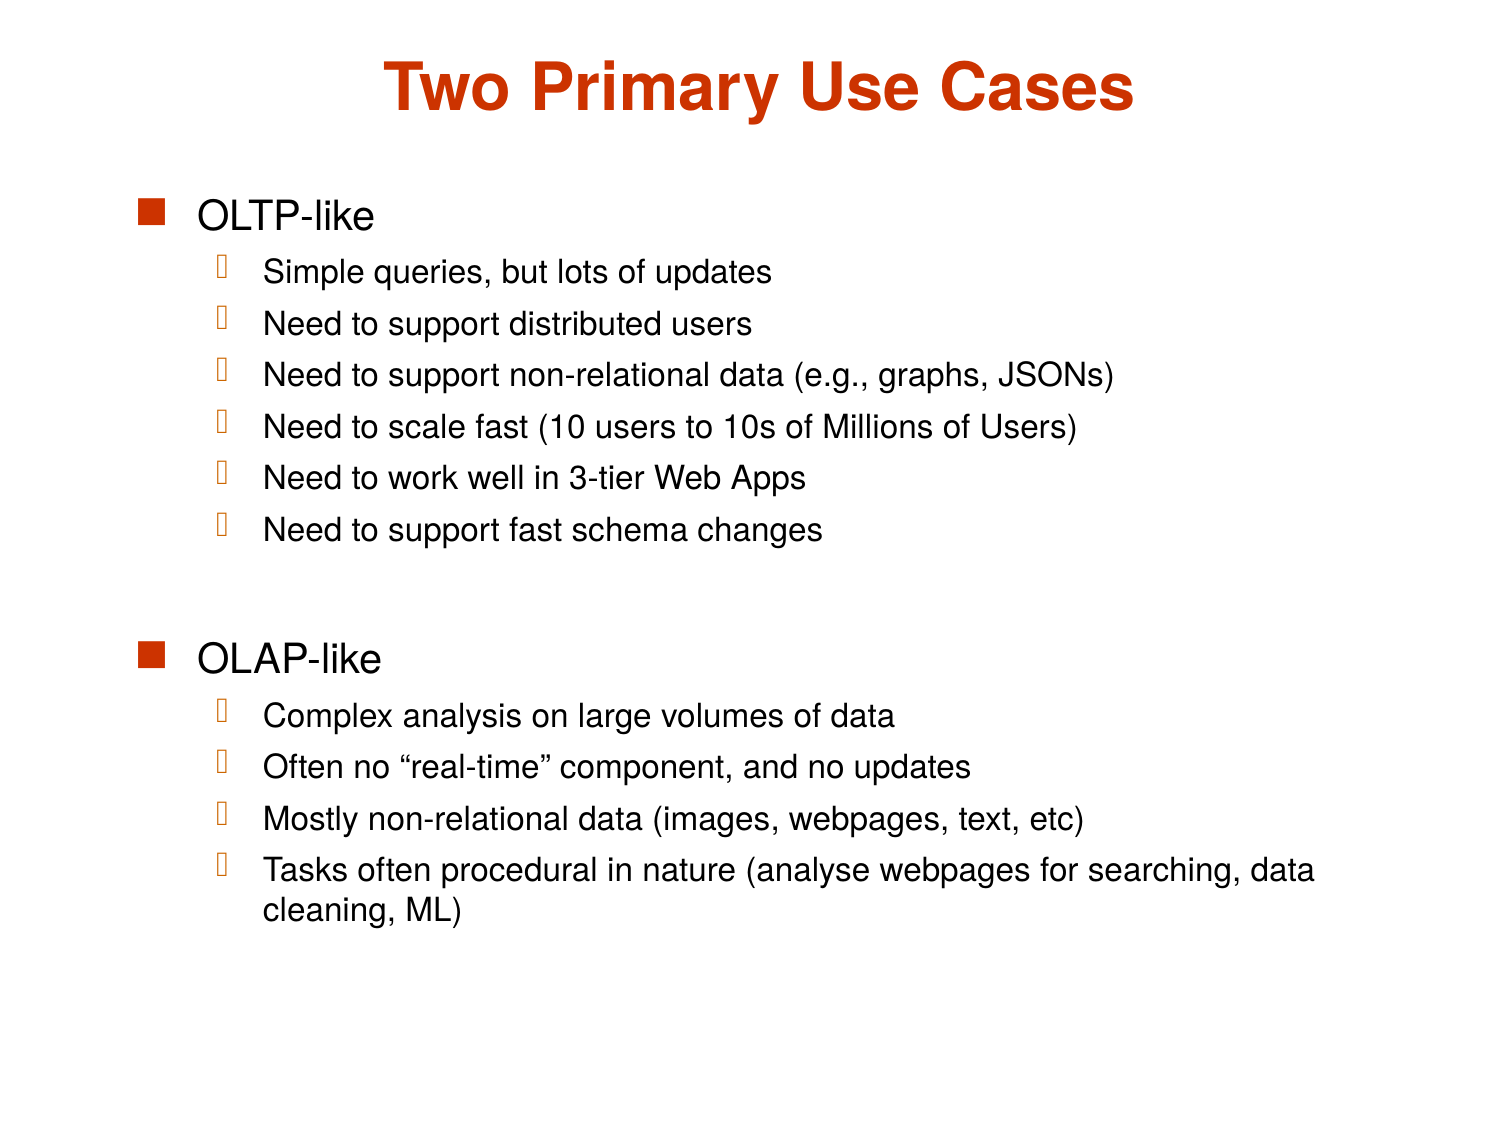

# Two Primary Use Cases
OLTP-like
Simple queries, but lots of updates
Need to support distributed users
Need to support non-relational data (e.g., graphs, JSONs)
Need to scale fast (10 users to 10s of Millions of Users)
Need to work well in 3-tier Web Apps
Need to support fast schema changes

OLAP-like
Complex analysis on large volumes of data
Often no “real-time” component, and no updates
Mostly non-relational data (images, webpages, text, etc)
Tasks often procedural in nature (analyse webpages for searching, data cleaning, ML)